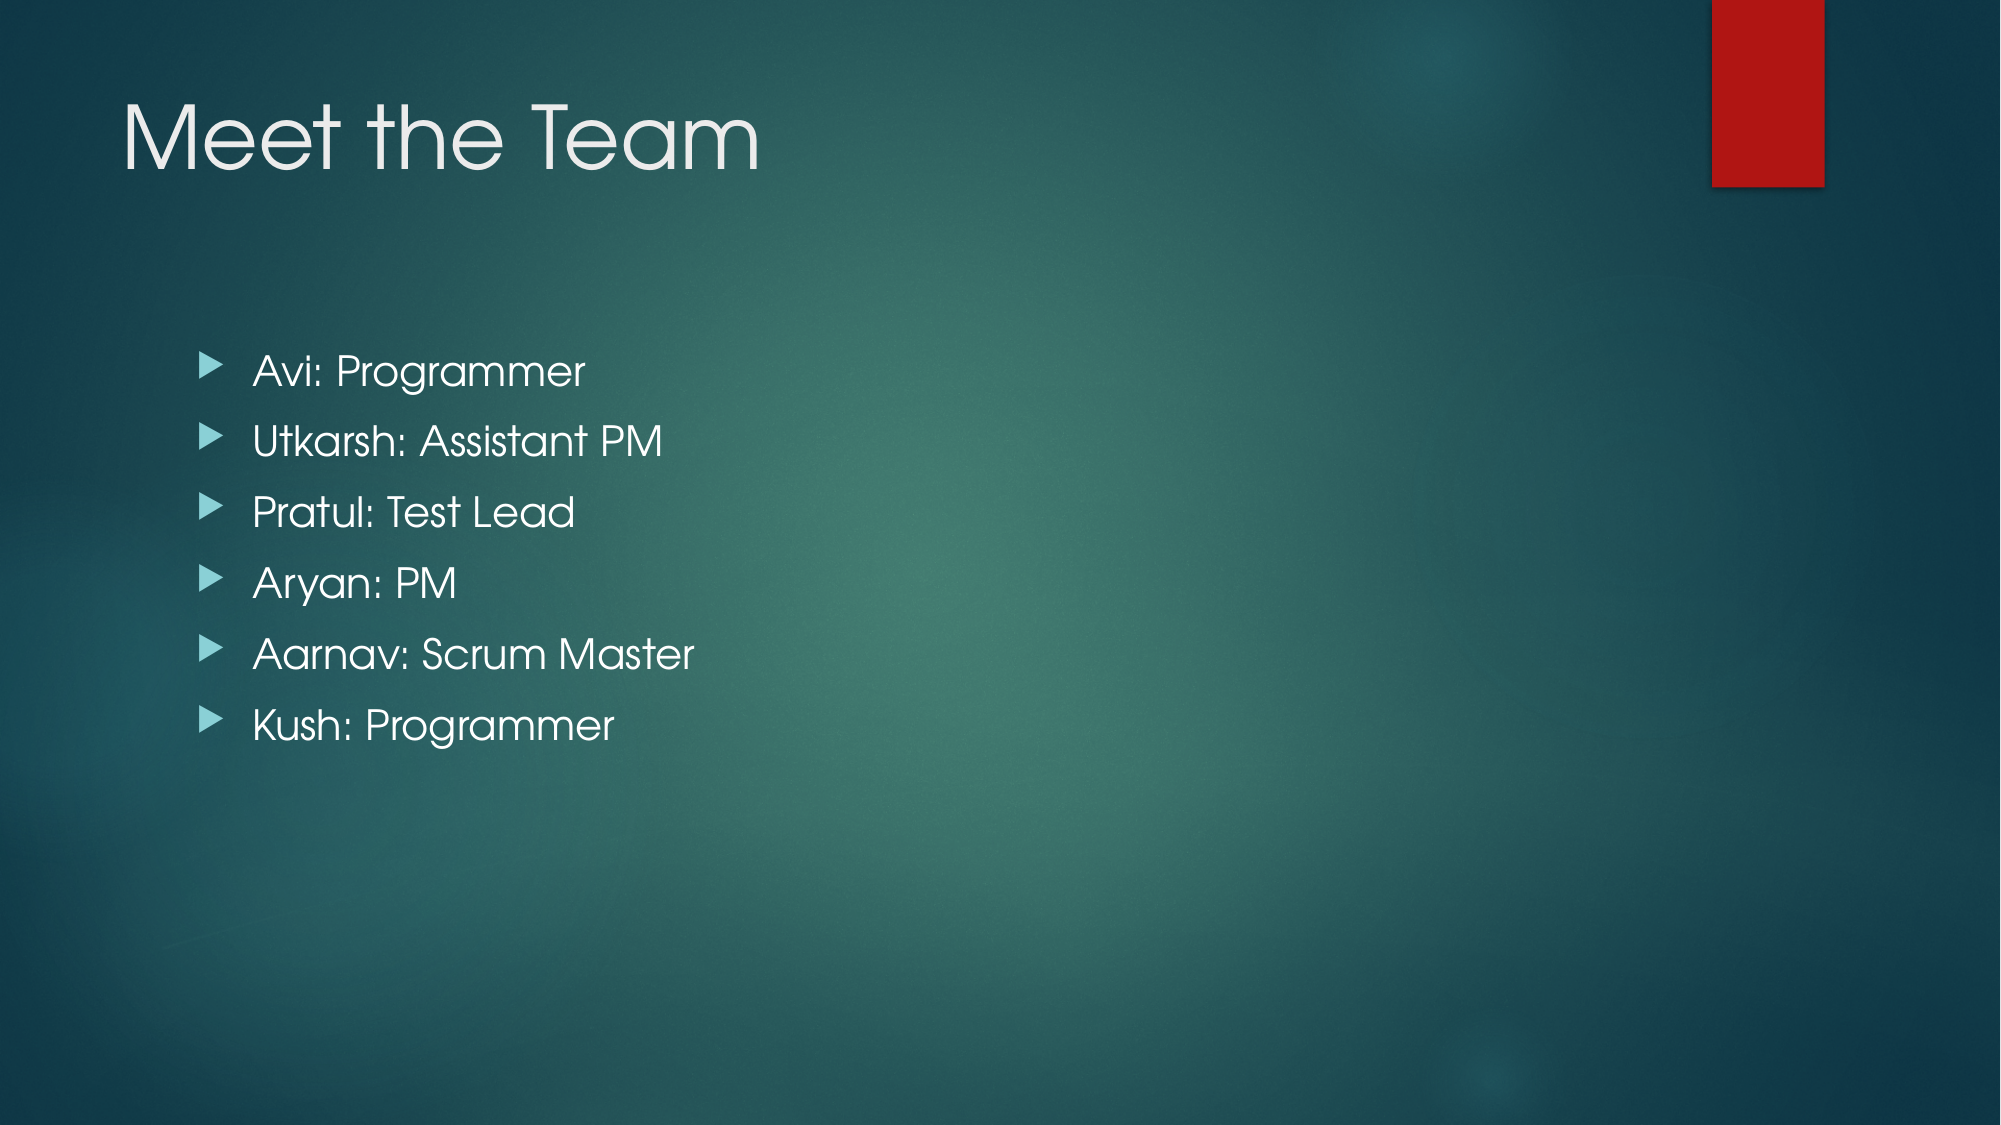

# Meet the Team
Avi: Programmer
Utkarsh: Assistant PM
Pratul: Test Lead
Aryan: PM
Aarnav: Scrum Master
Kush: Programmer